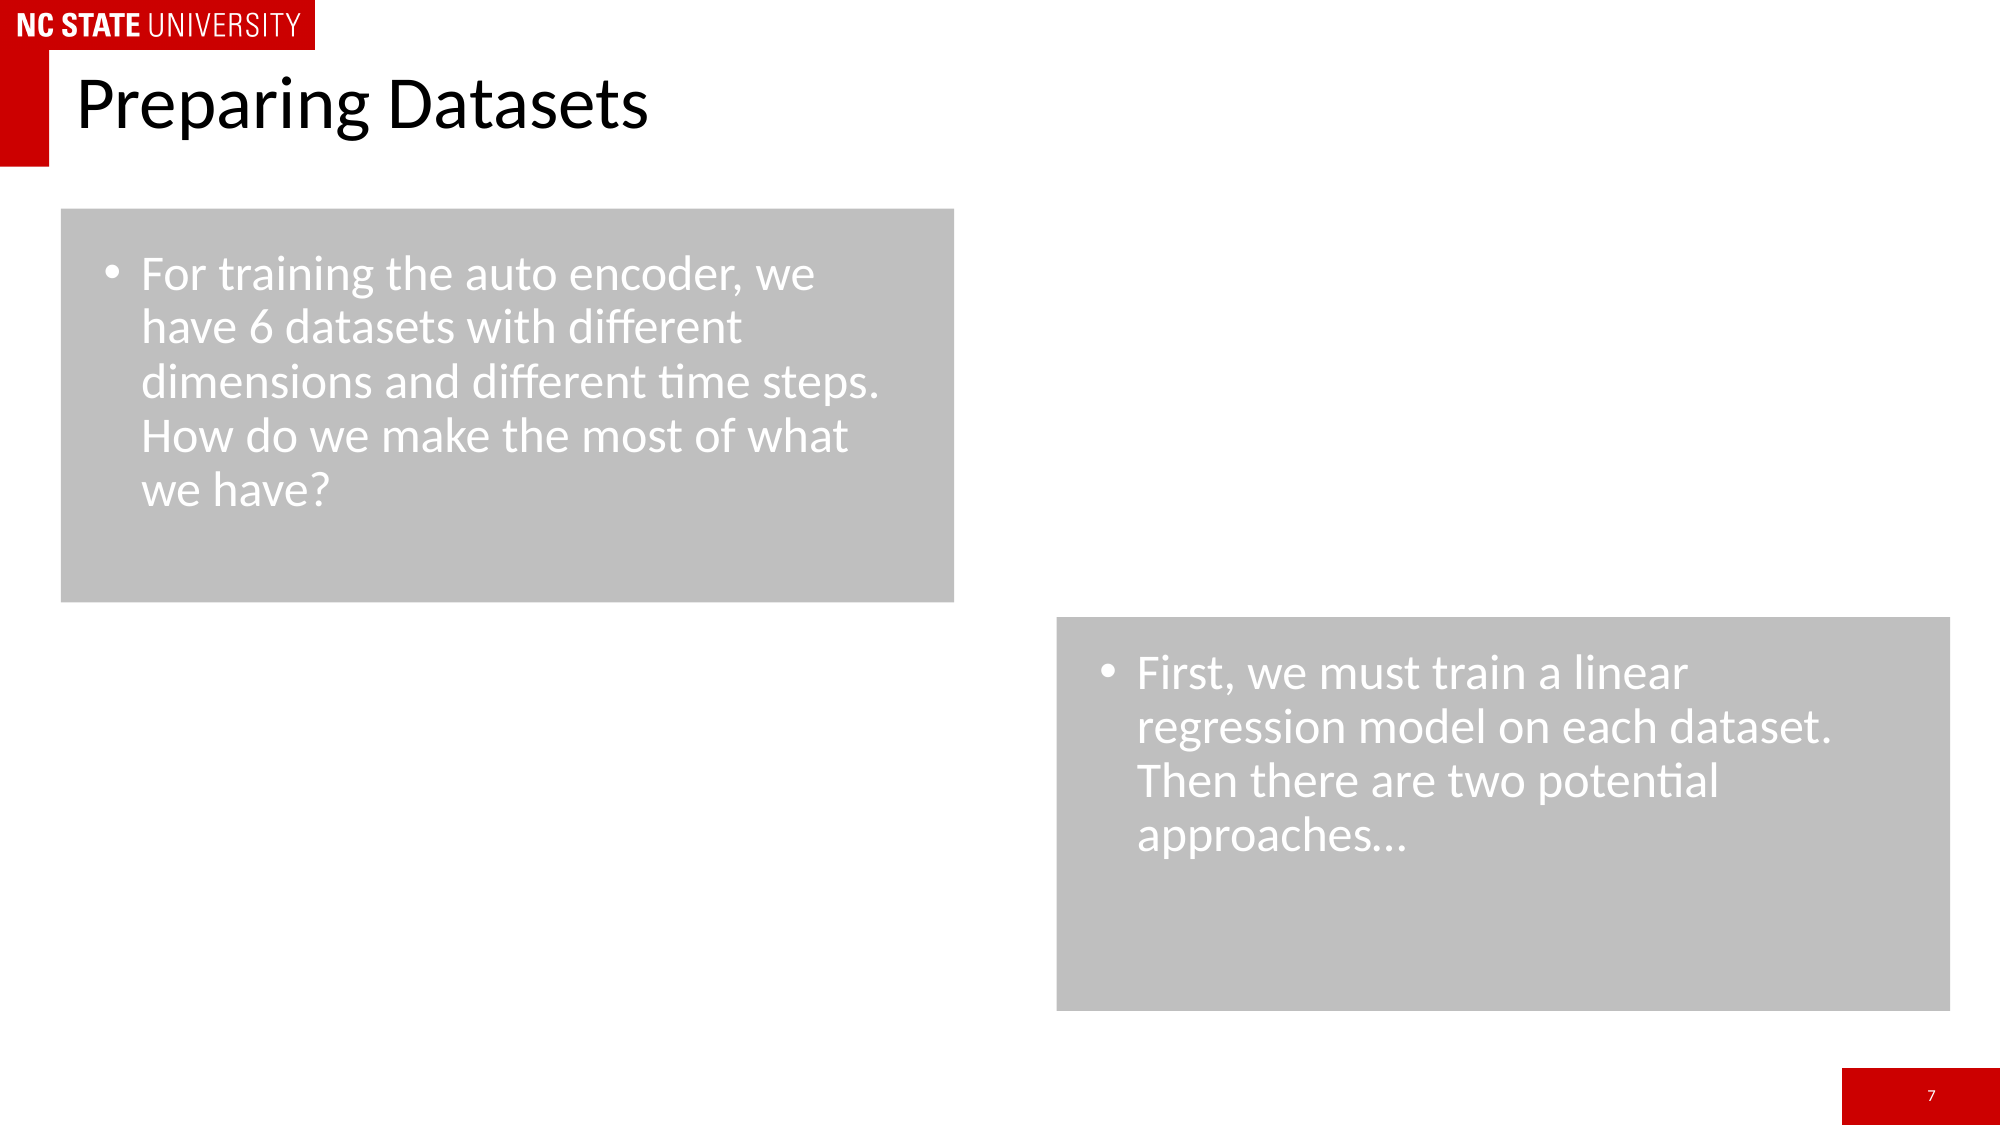

# Preparing Datasets
For training the auto encoder, we have 6 datasets with different dimensions and different time steps. How do we make the most of what we have?
First, we must train a linear regression model on each dataset. Then there are two potential approaches…

7